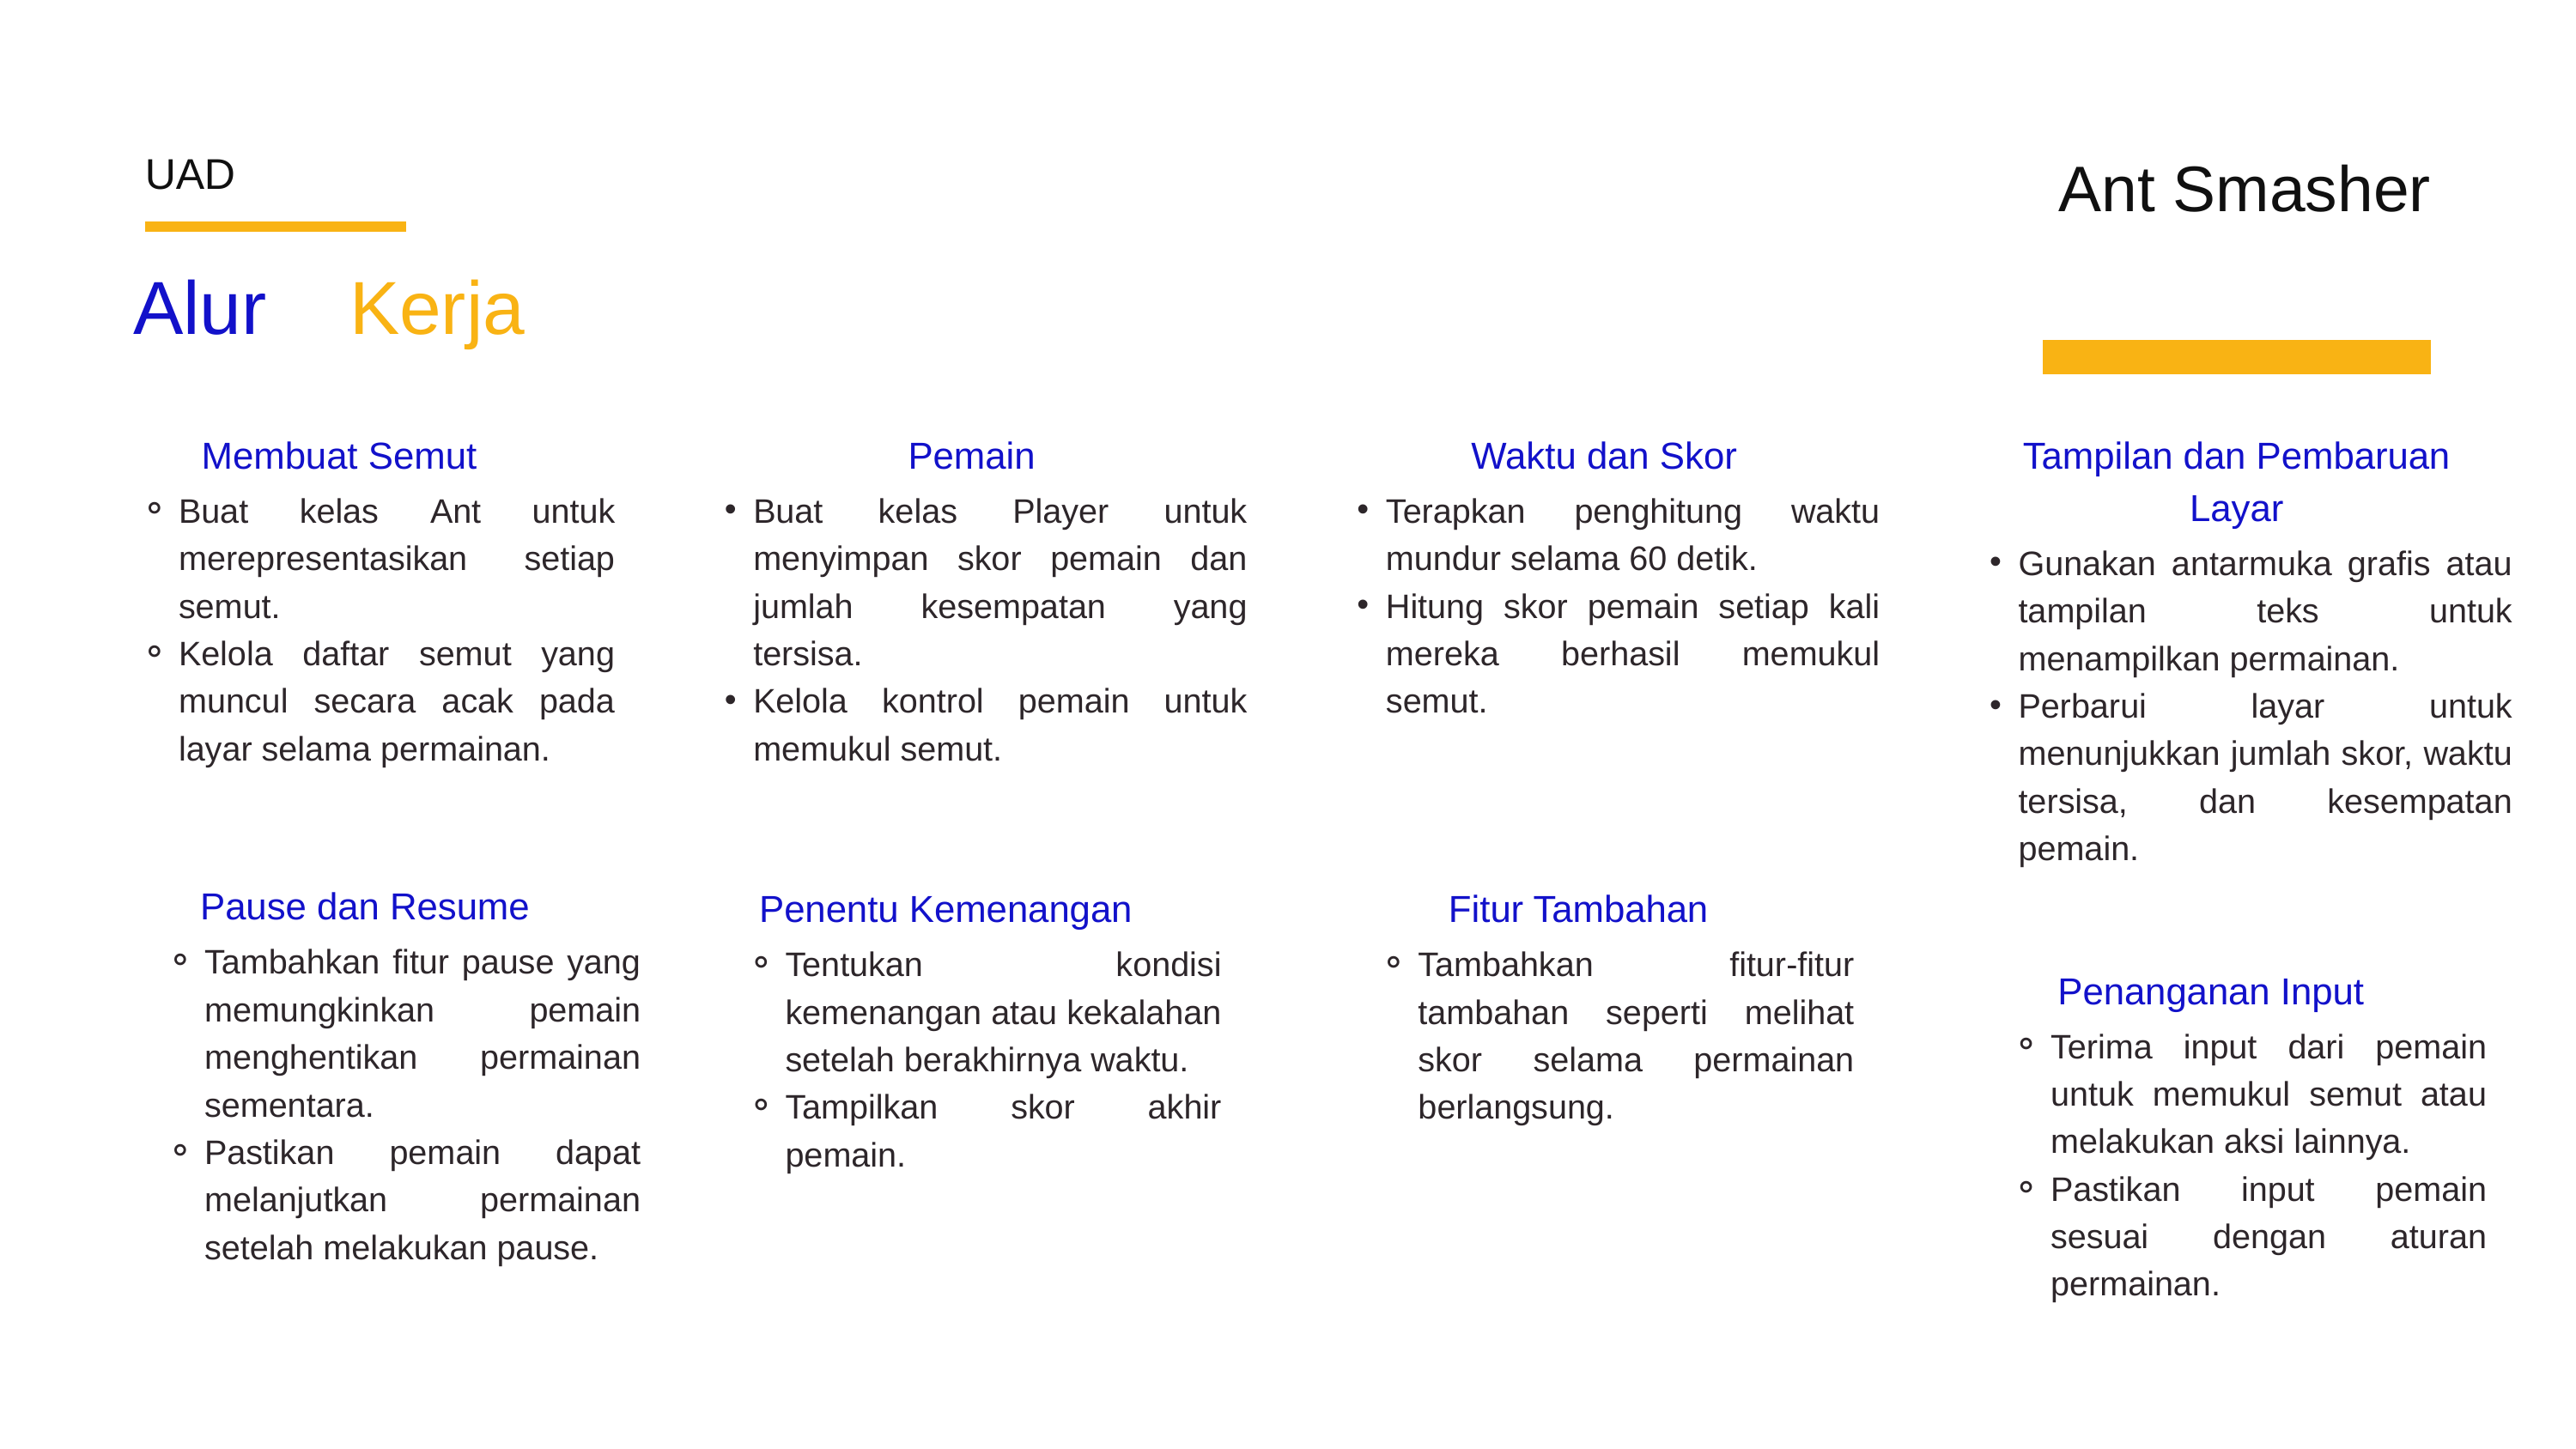

Ant Smasher
UAD

Alur
Kerja

Membuat Semut
Buat kelas Ant untuk merepresentasikan setiap semut.
Kelola daftar semut yang muncul secara acak pada layar selama permainan.
Pemain
Buat kelas Player untuk menyimpan skor pemain dan jumlah kesempatan yang tersisa.
Kelola kontrol pemain untuk memukul semut.

Waktu dan Skor
Terapkan penghitung waktu mundur selama 60 detik.
Hitung skor pemain setiap kali mereka berhasil memukul semut.

Tampilan dan Pembaruan Layar
Gunakan antarmuka grafis atau tampilan teks untuk menampilkan permainan.
Perbarui layar untuk menunjukkan jumlah skor, waktu tersisa, dan kesempatan pemain.

Pause dan Resume
Tambahkan fitur pause yang memungkinkan pemain menghentikan permainan sementara.
Pastikan pemain dapat melanjutkan permainan setelah melakukan pause.
Penentu Kemenangan
Tentukan kondisi kemenangan atau kekalahan setelah berakhirnya waktu.
Tampilkan skor akhir pemain.
Fitur Tambahan
Tambahkan fitur-fitur tambahan seperti melihat skor selama permainan berlangsung.
Penanganan Input
Terima input dari pemain untuk memukul semut atau melakukan aksi lainnya.
Pastikan input pemain sesuai dengan aturan permainan.